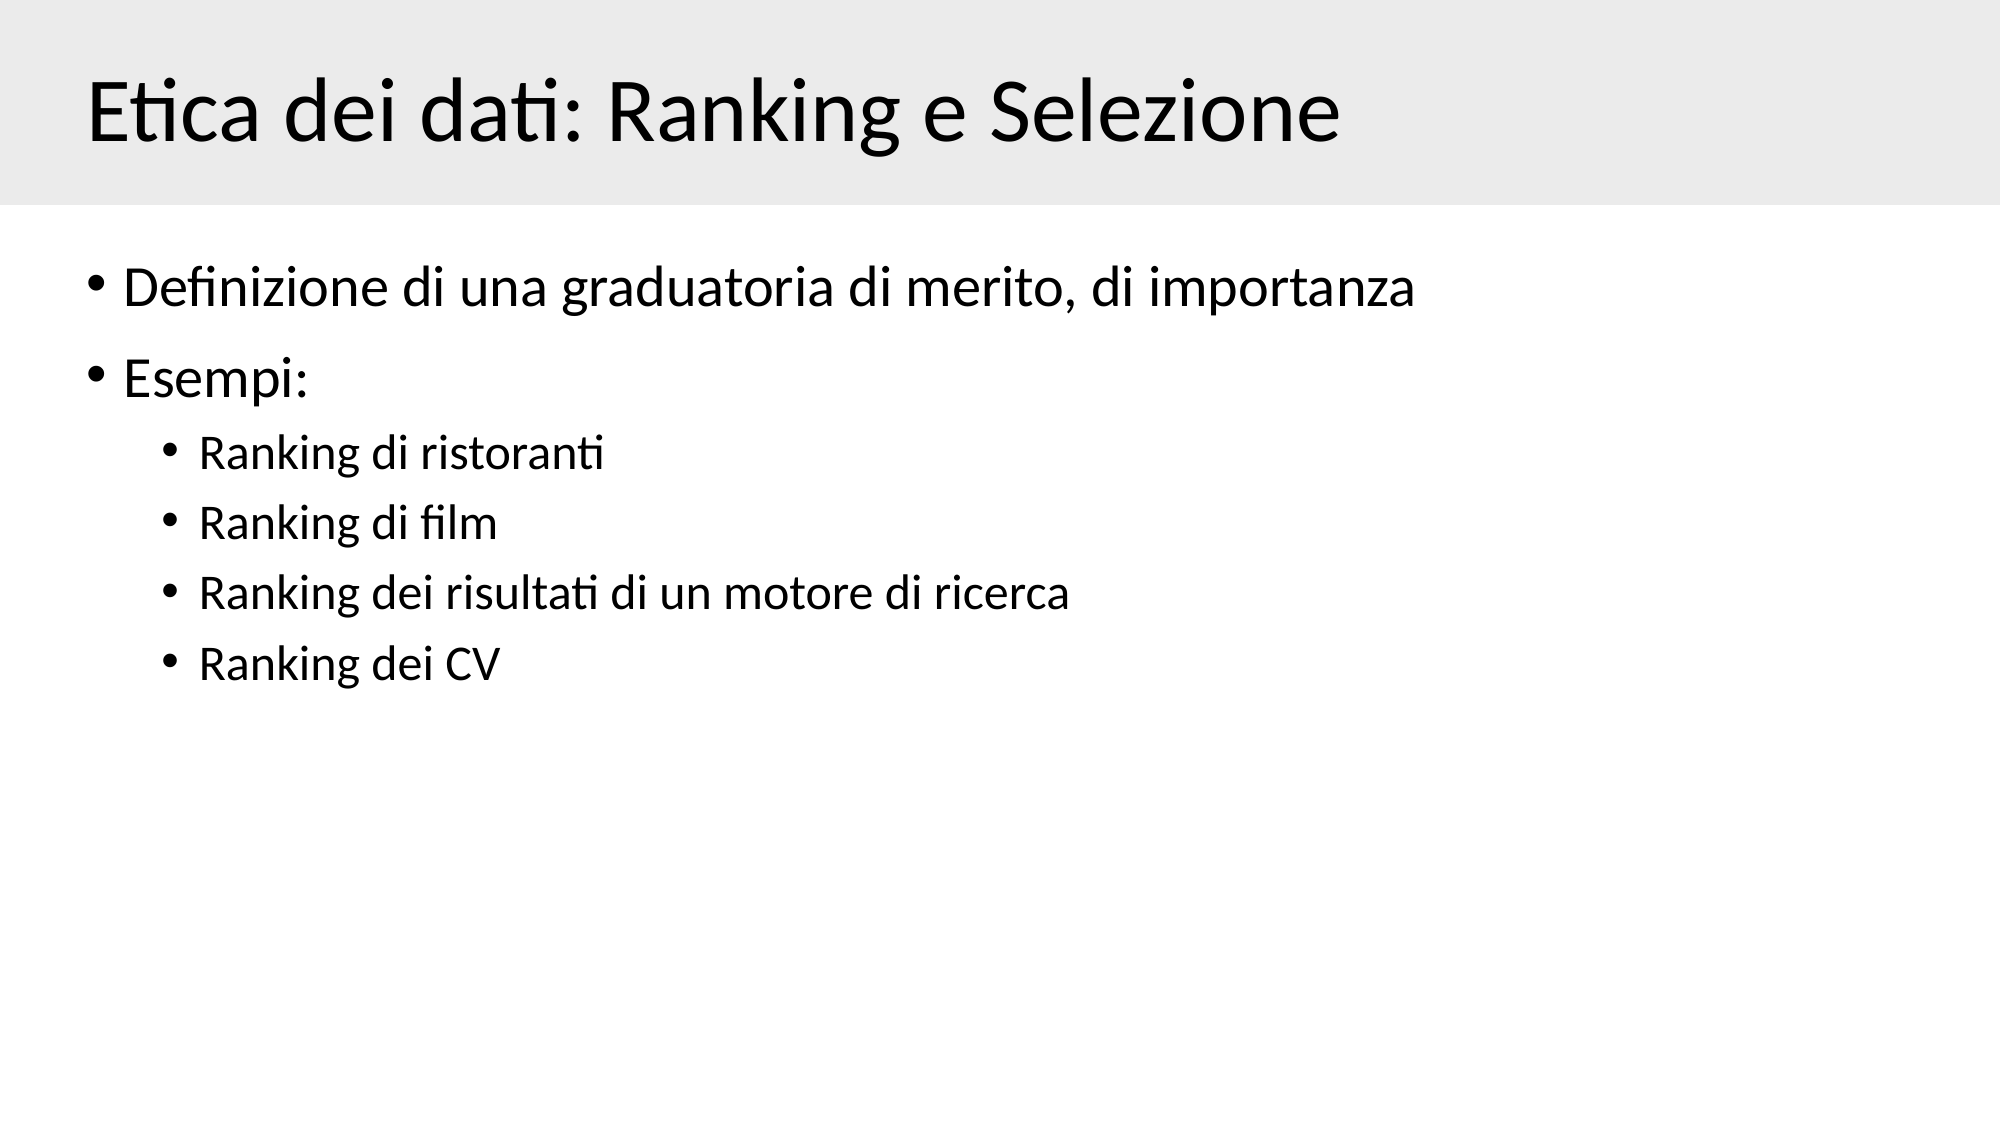

# Etica dei dati: Ranking e Selezione
Definizione di una graduatoria di merito, di importanza
Esempi:
Ranking di ristoranti
Ranking di film
Ranking dei risultati di un motore di ricerca
Ranking dei CV